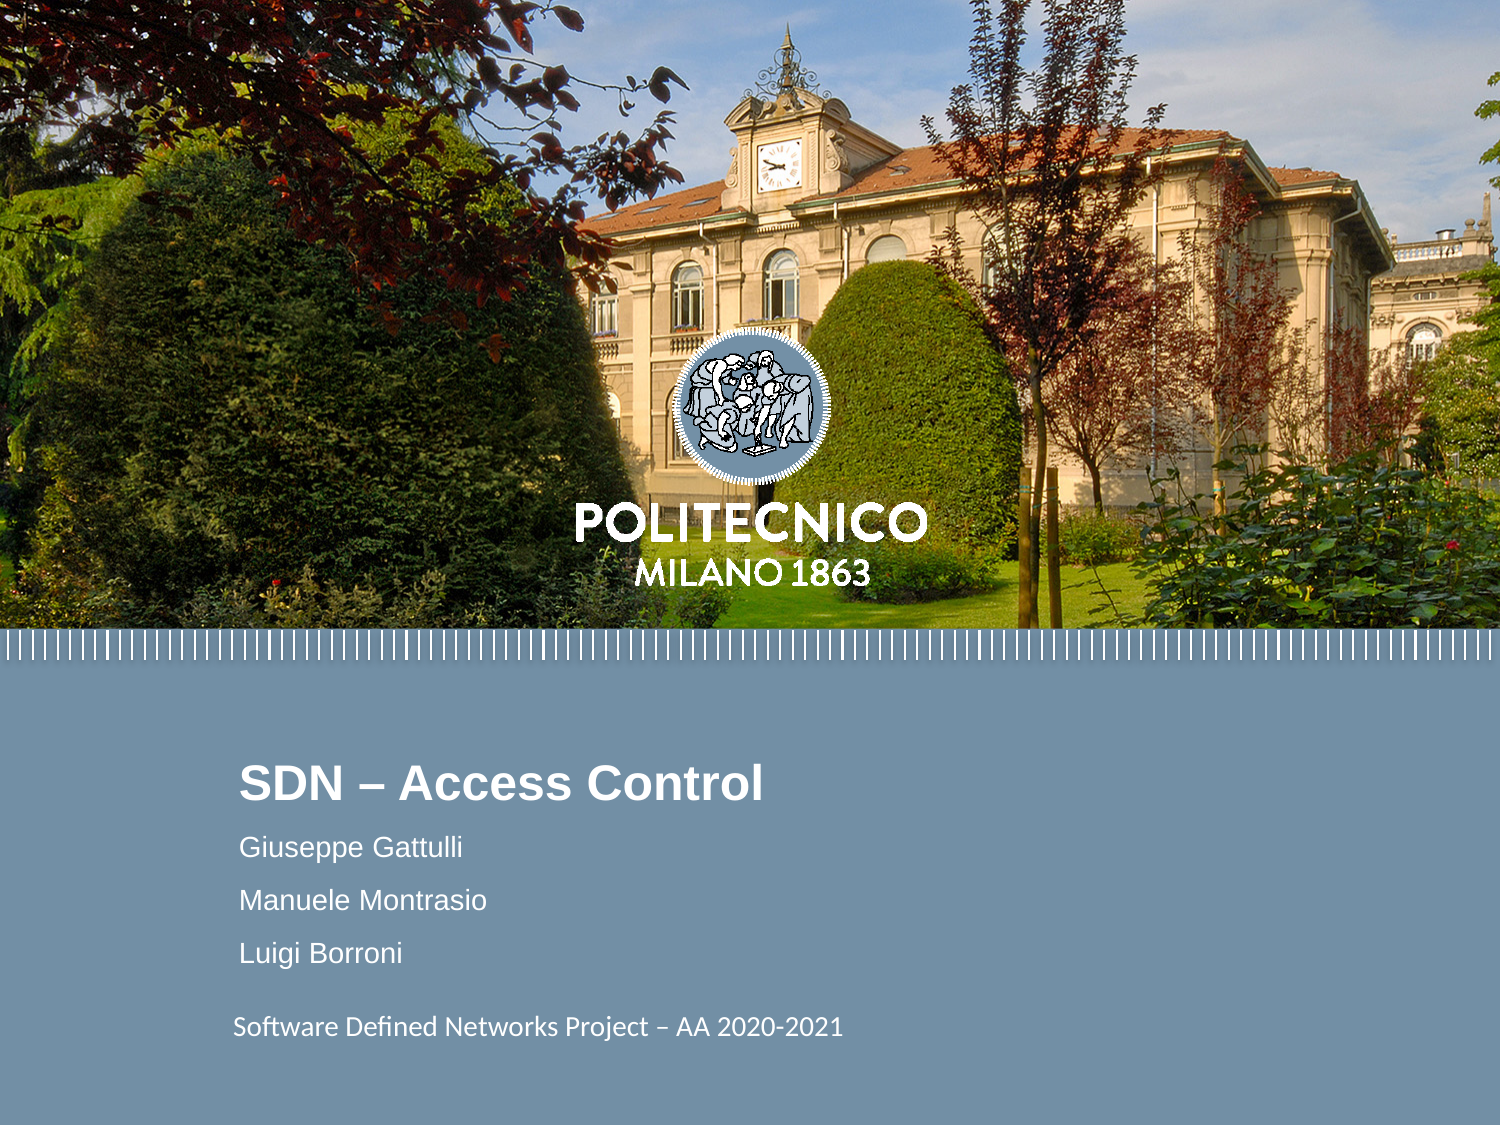

SDN – Access Control
Giuseppe Gattulli
Manuele Montrasio
Luigi Borroni
Software Defined Networks Project – AA 2020-2021